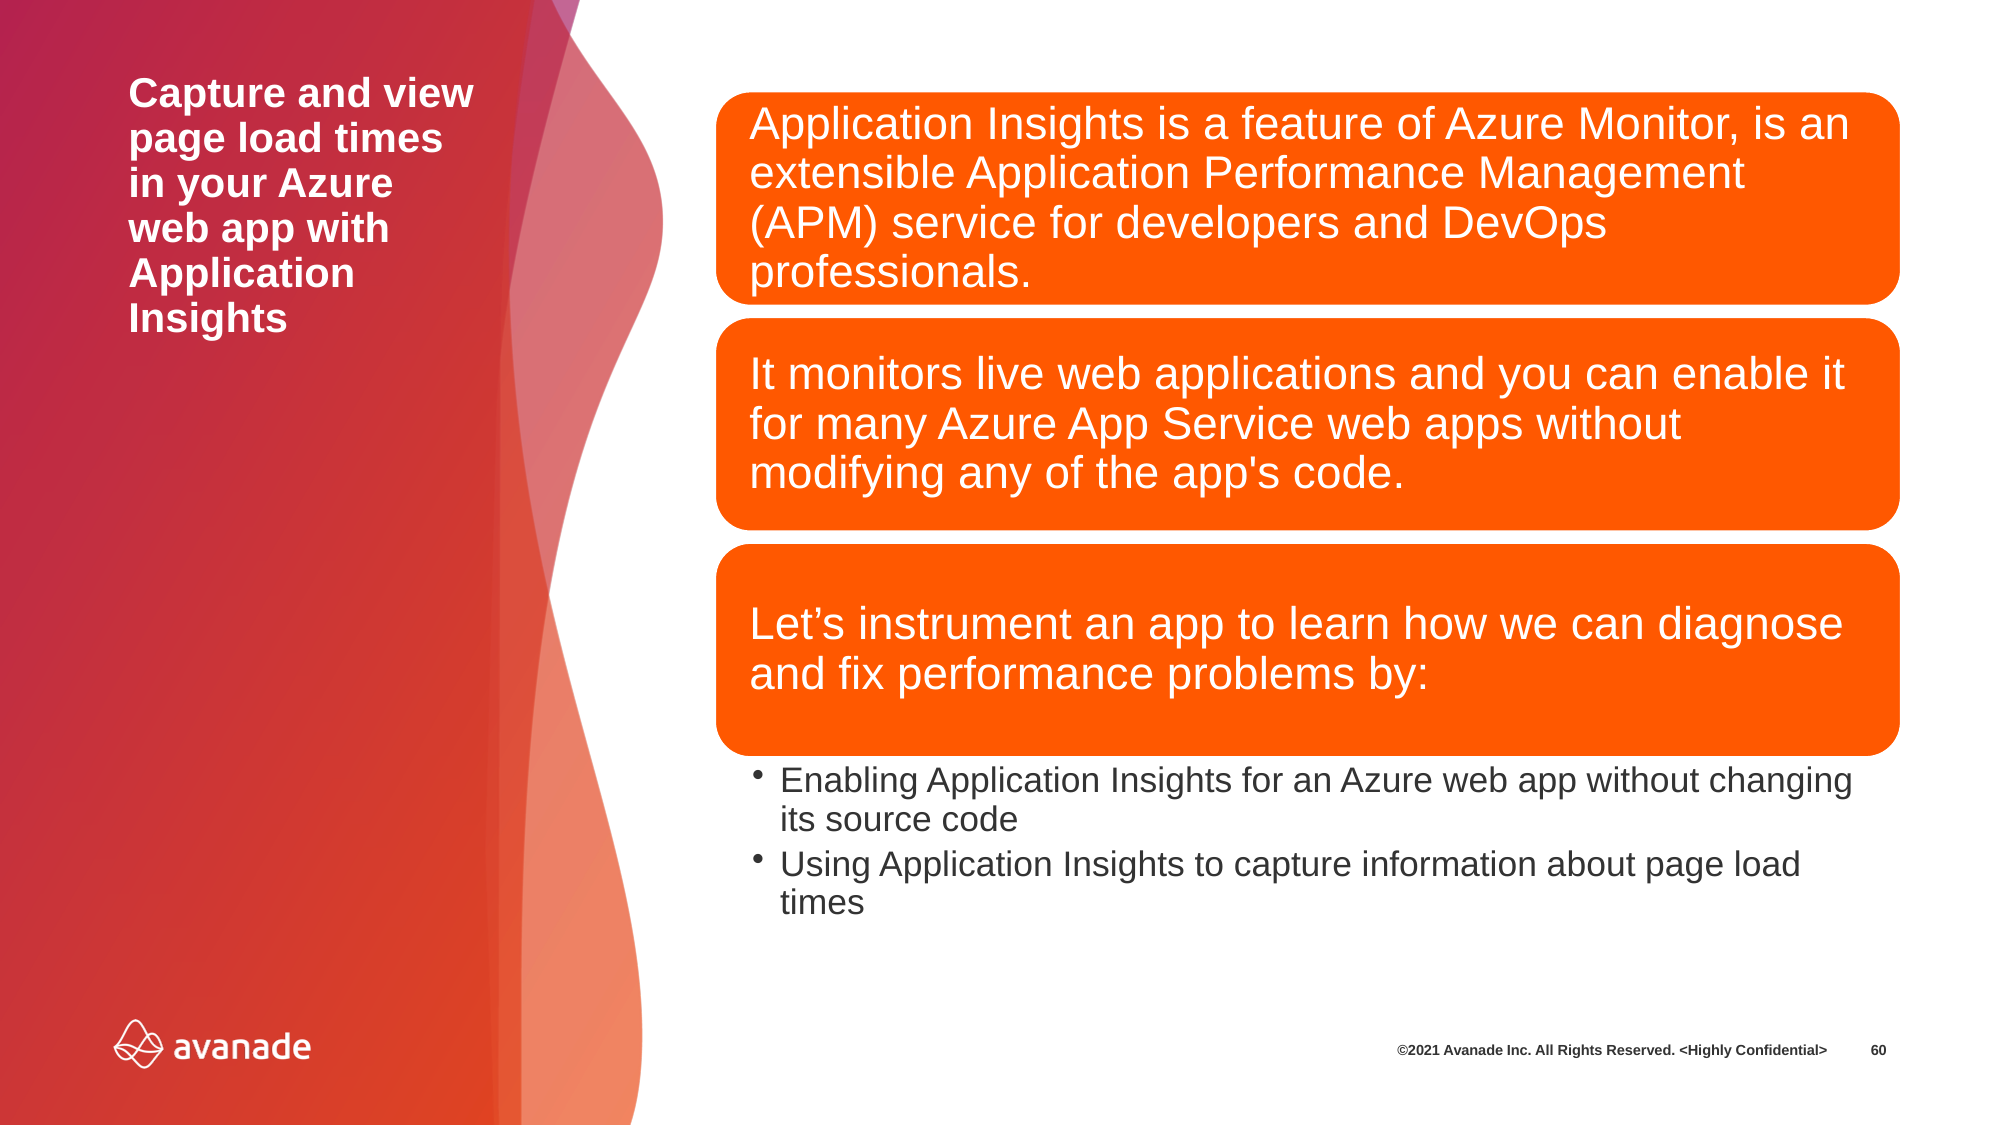

# Capture and view page load times in your Azure web app with Application Insights
Application Insights is a feature of Azure Monitor, is an extensible Application Performance Management (APM) service for developers and DevOps professionals.
It monitors live web applications and you can enable it for many Azure App Service web apps without modifying any of the app's code.
Let’s instrument an app to learn how we can diagnose and fix performance problems by:
Enabling Application Insights for an Azure web app without changing its source code
Using Application Insights to capture information about page load times